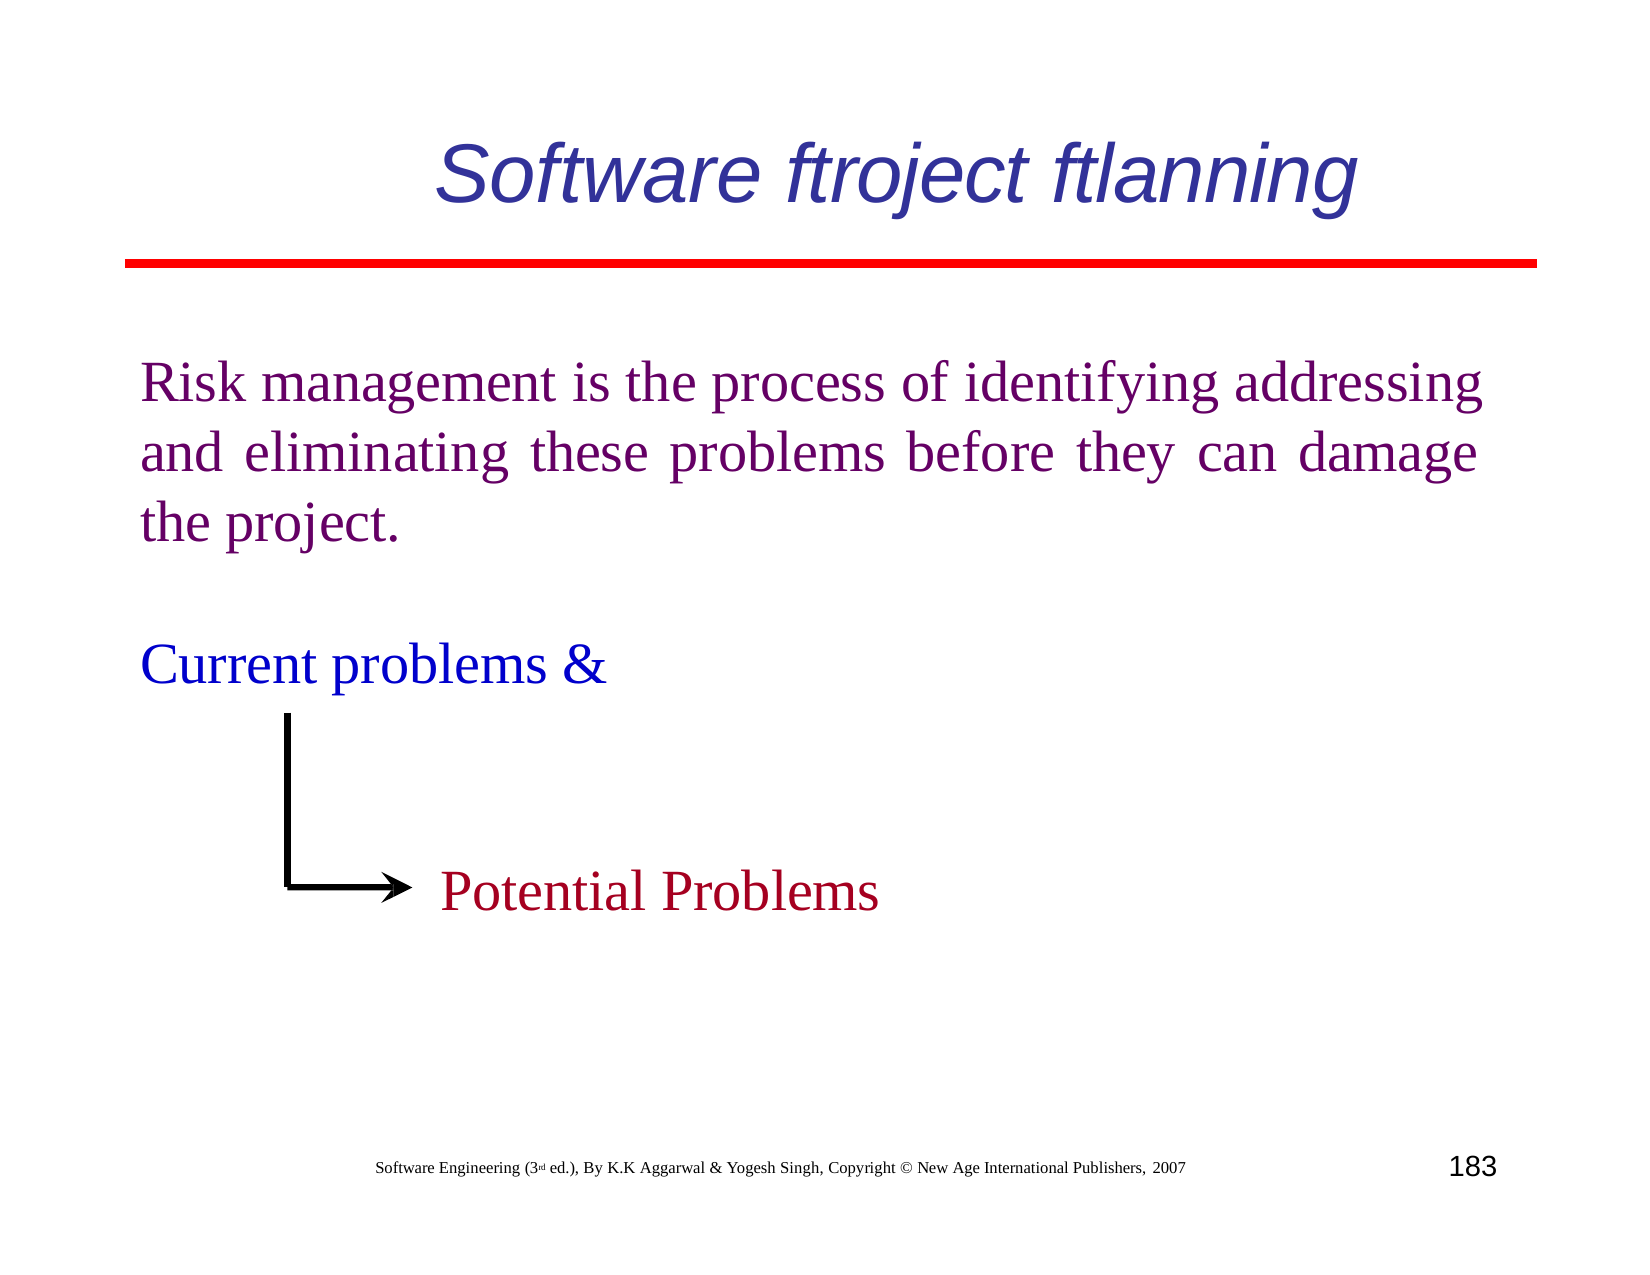

# Software ftroject ftlanning

Risk management is the process of identifying addressing  and eliminating these problems before they can damage  the project.

Current problems &

Potential Problems

183
Software Engineering (3rd  ed.), By K.K Aggarwal & Yogesh Singh, Copyright © New Age International Publishers, 2007